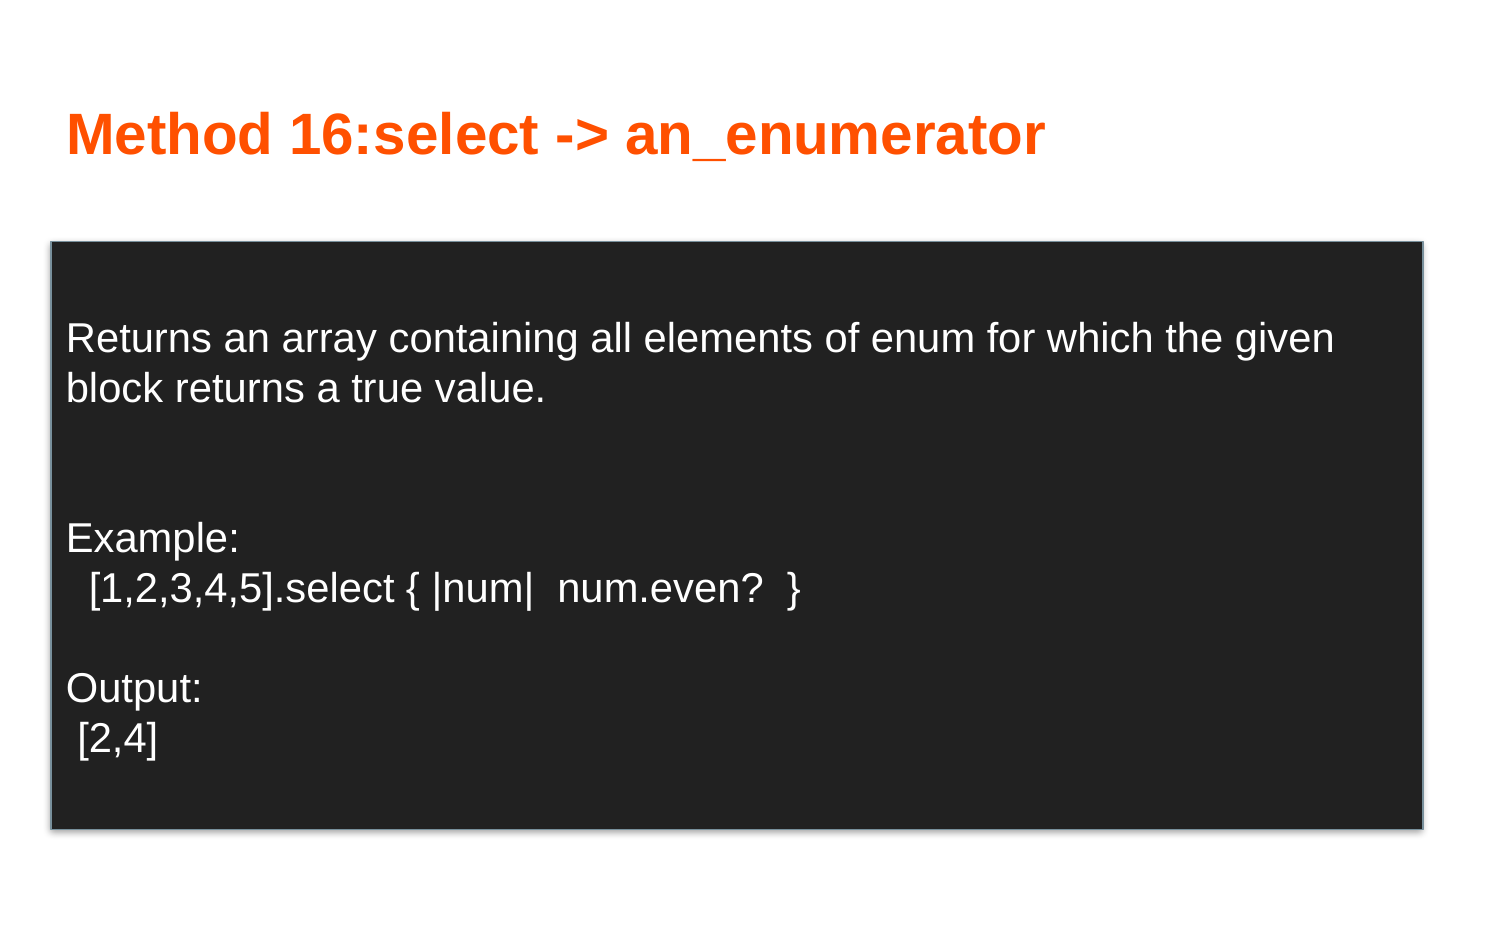

# Method 16:select -> an_enumerator
Returns an array containing all elements of enum for which the given block returns a true value.

Example:
  [1,2,3,4,5].select { |num|  num.even?  }

Output:
 [2,4]